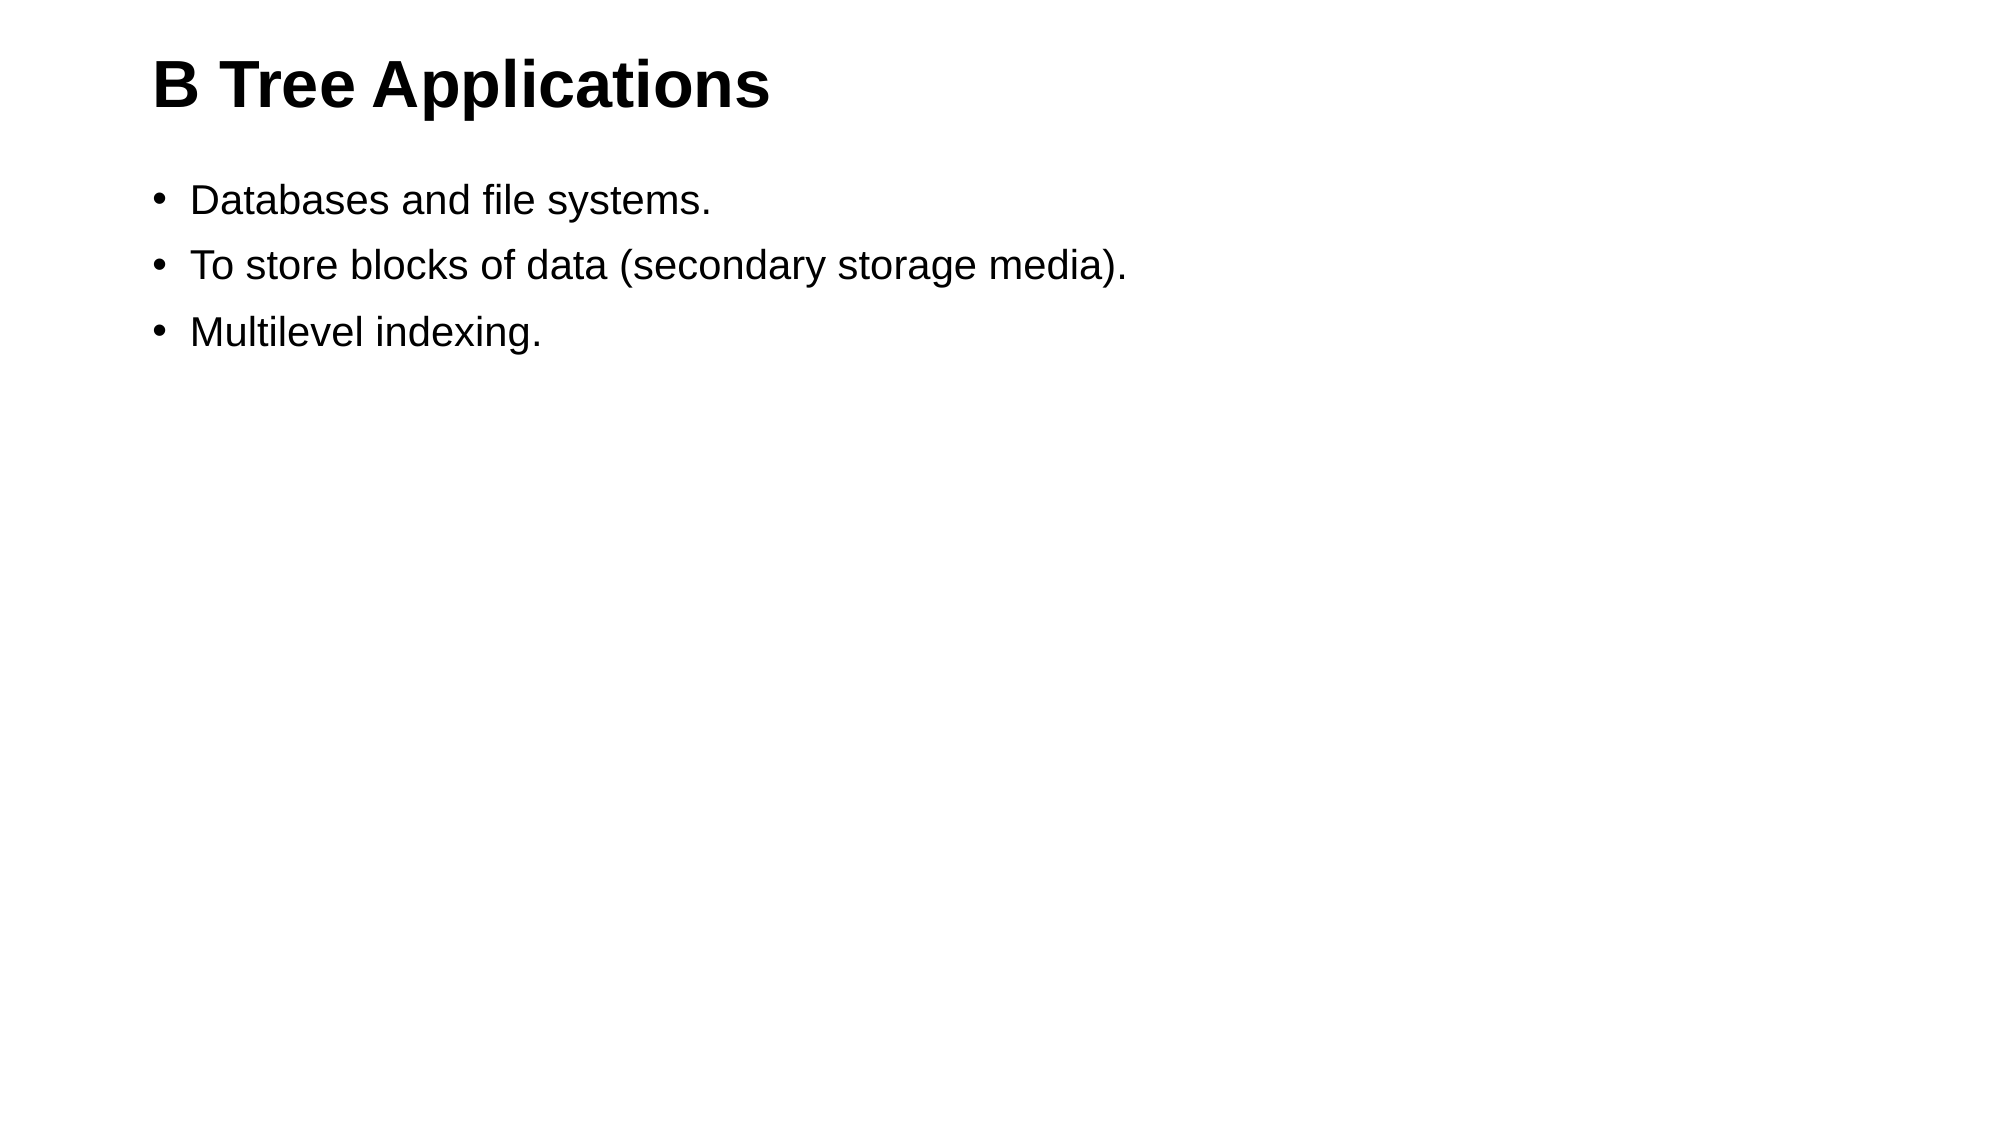

# B Tree Applications
Databases and file systems.
To store blocks of data (secondary storage media).
Multilevel indexing.